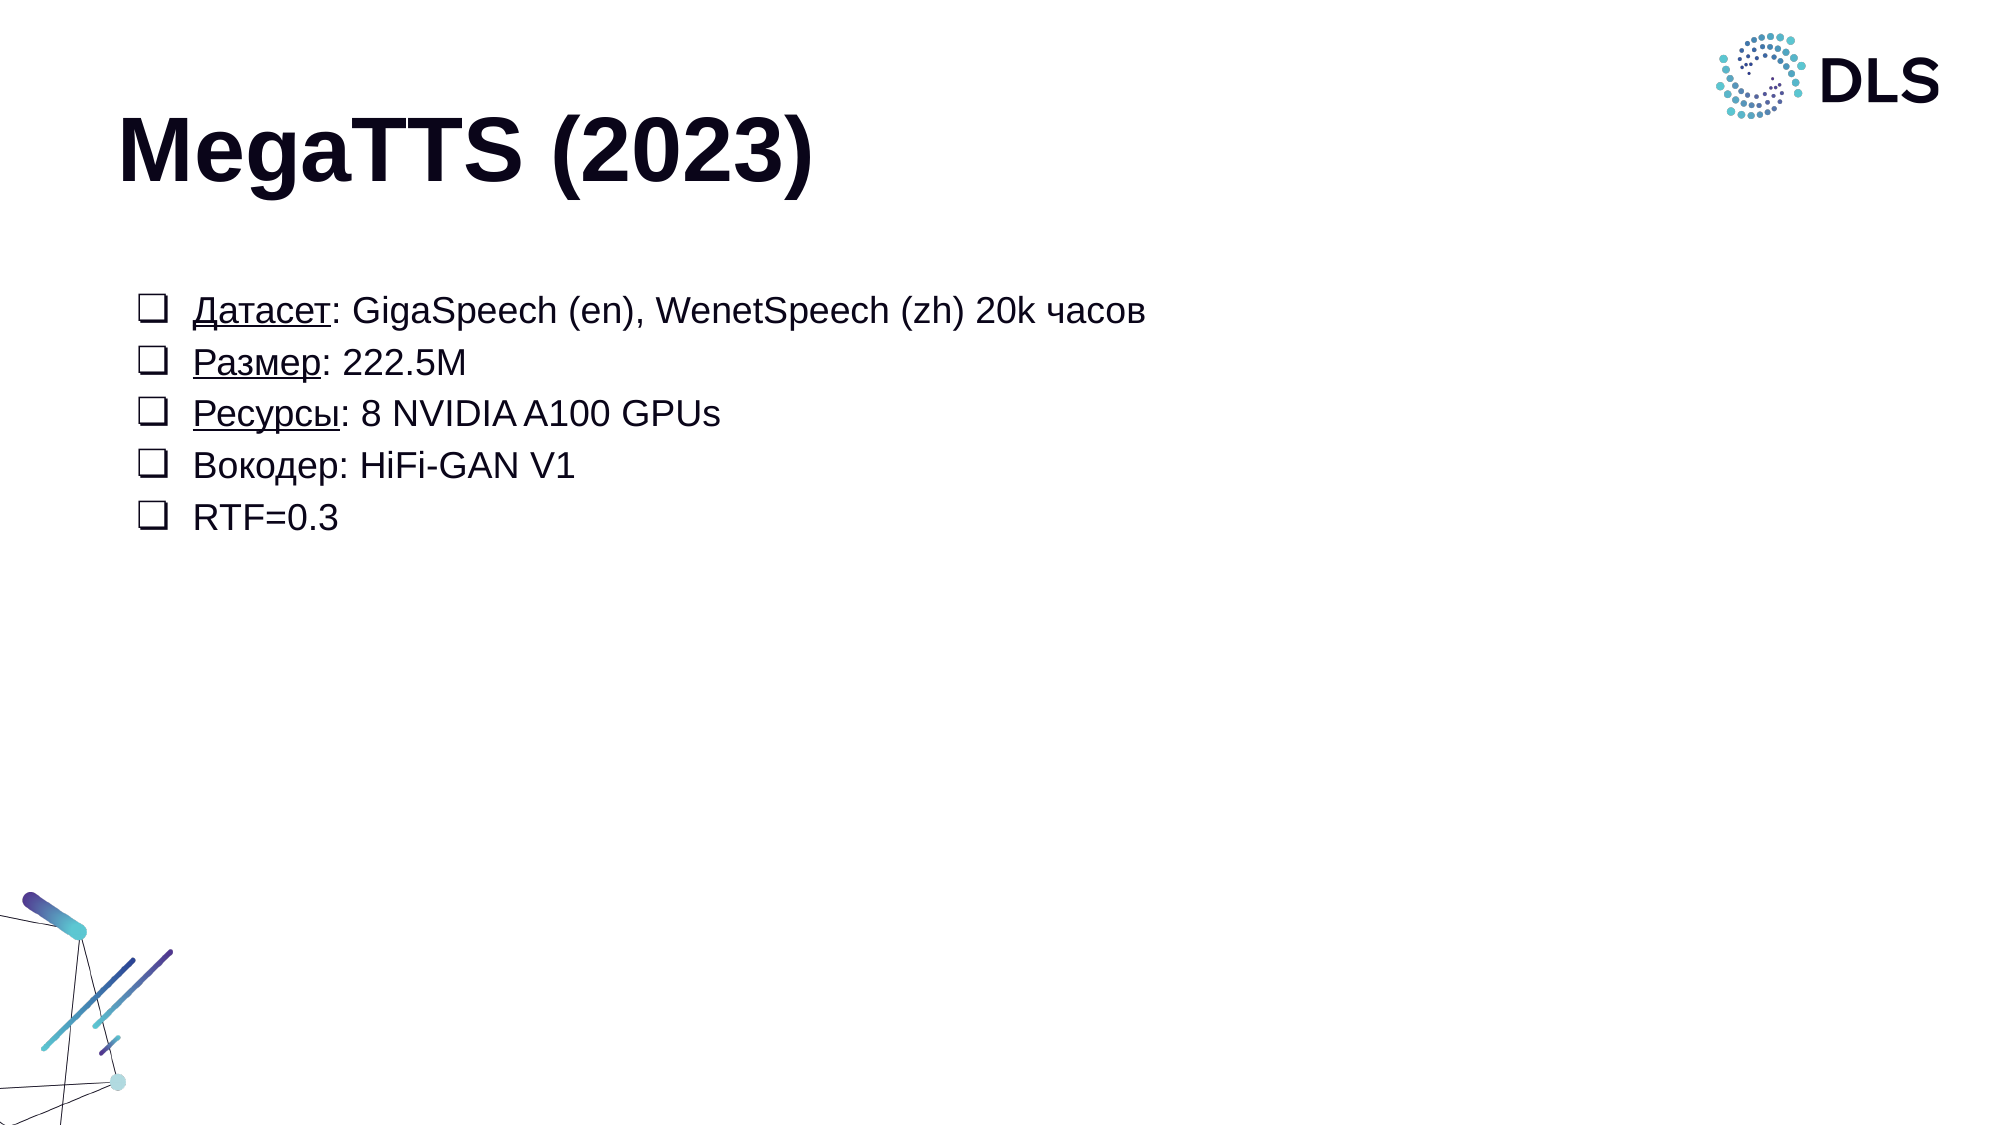

# MegaTTS (2023)
Датасет: GigaSpeech (en), WenetSpeech (zh) 20k часов
Размер: 222.5M
Ресурсы: 8 NVIDIA A100 GPUs
Вокодер: HiFi-GAN V1
RTF=0.3